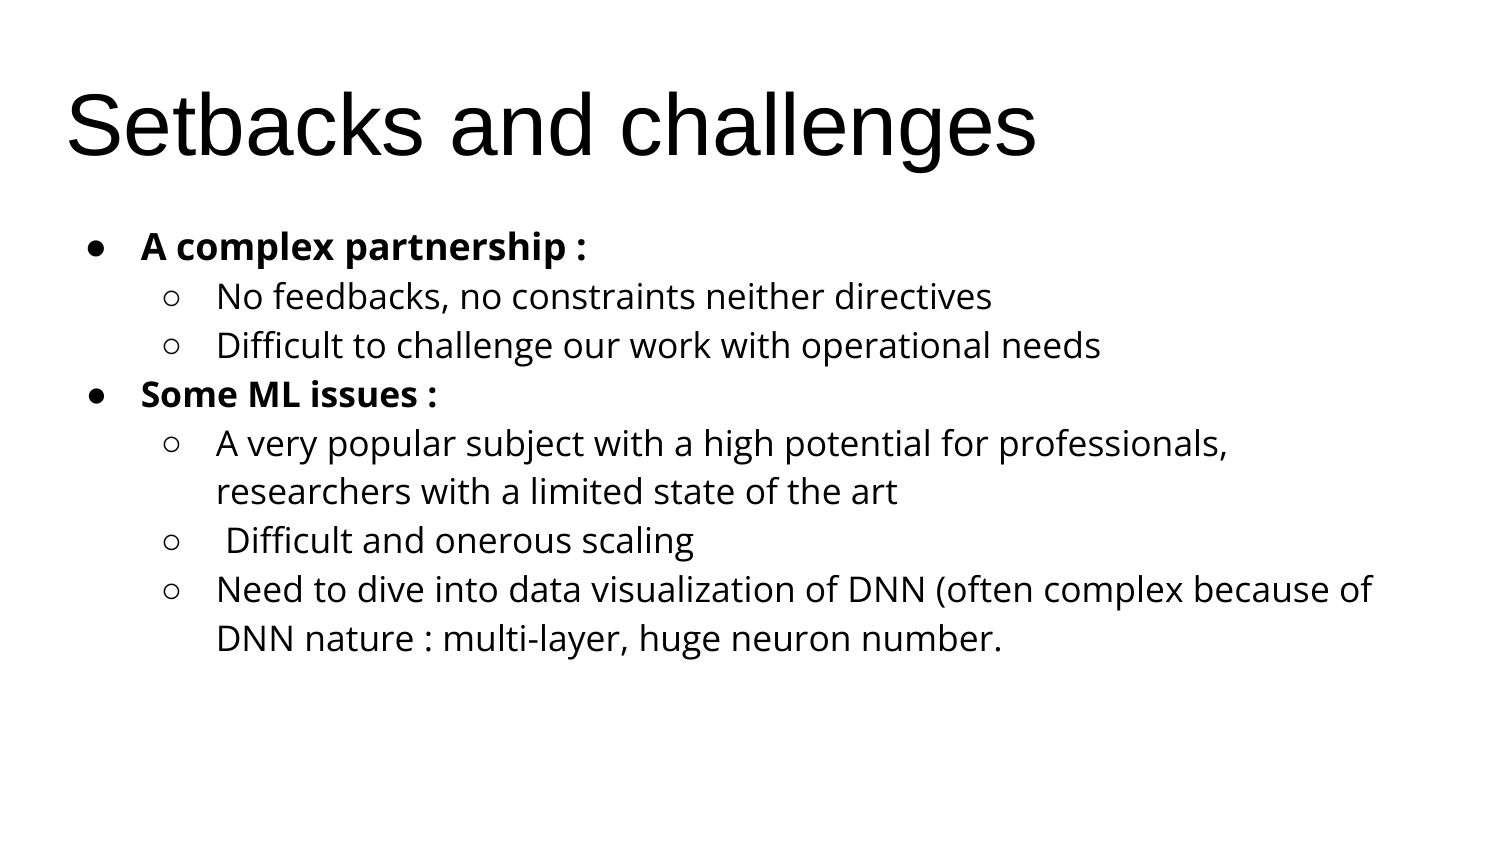

Setbacks and challenges
A complex partnership :
No feedbacks, no constraints neither directives
Difficult to challenge our work with operational needs
Some ML issues :
A very popular subject with a high potential for professionals, researchers with a limited state of the art
 Difficult and onerous scaling
Need to dive into data visualization of DNN (often complex because of DNN nature : multi-layer, huge neuron number.